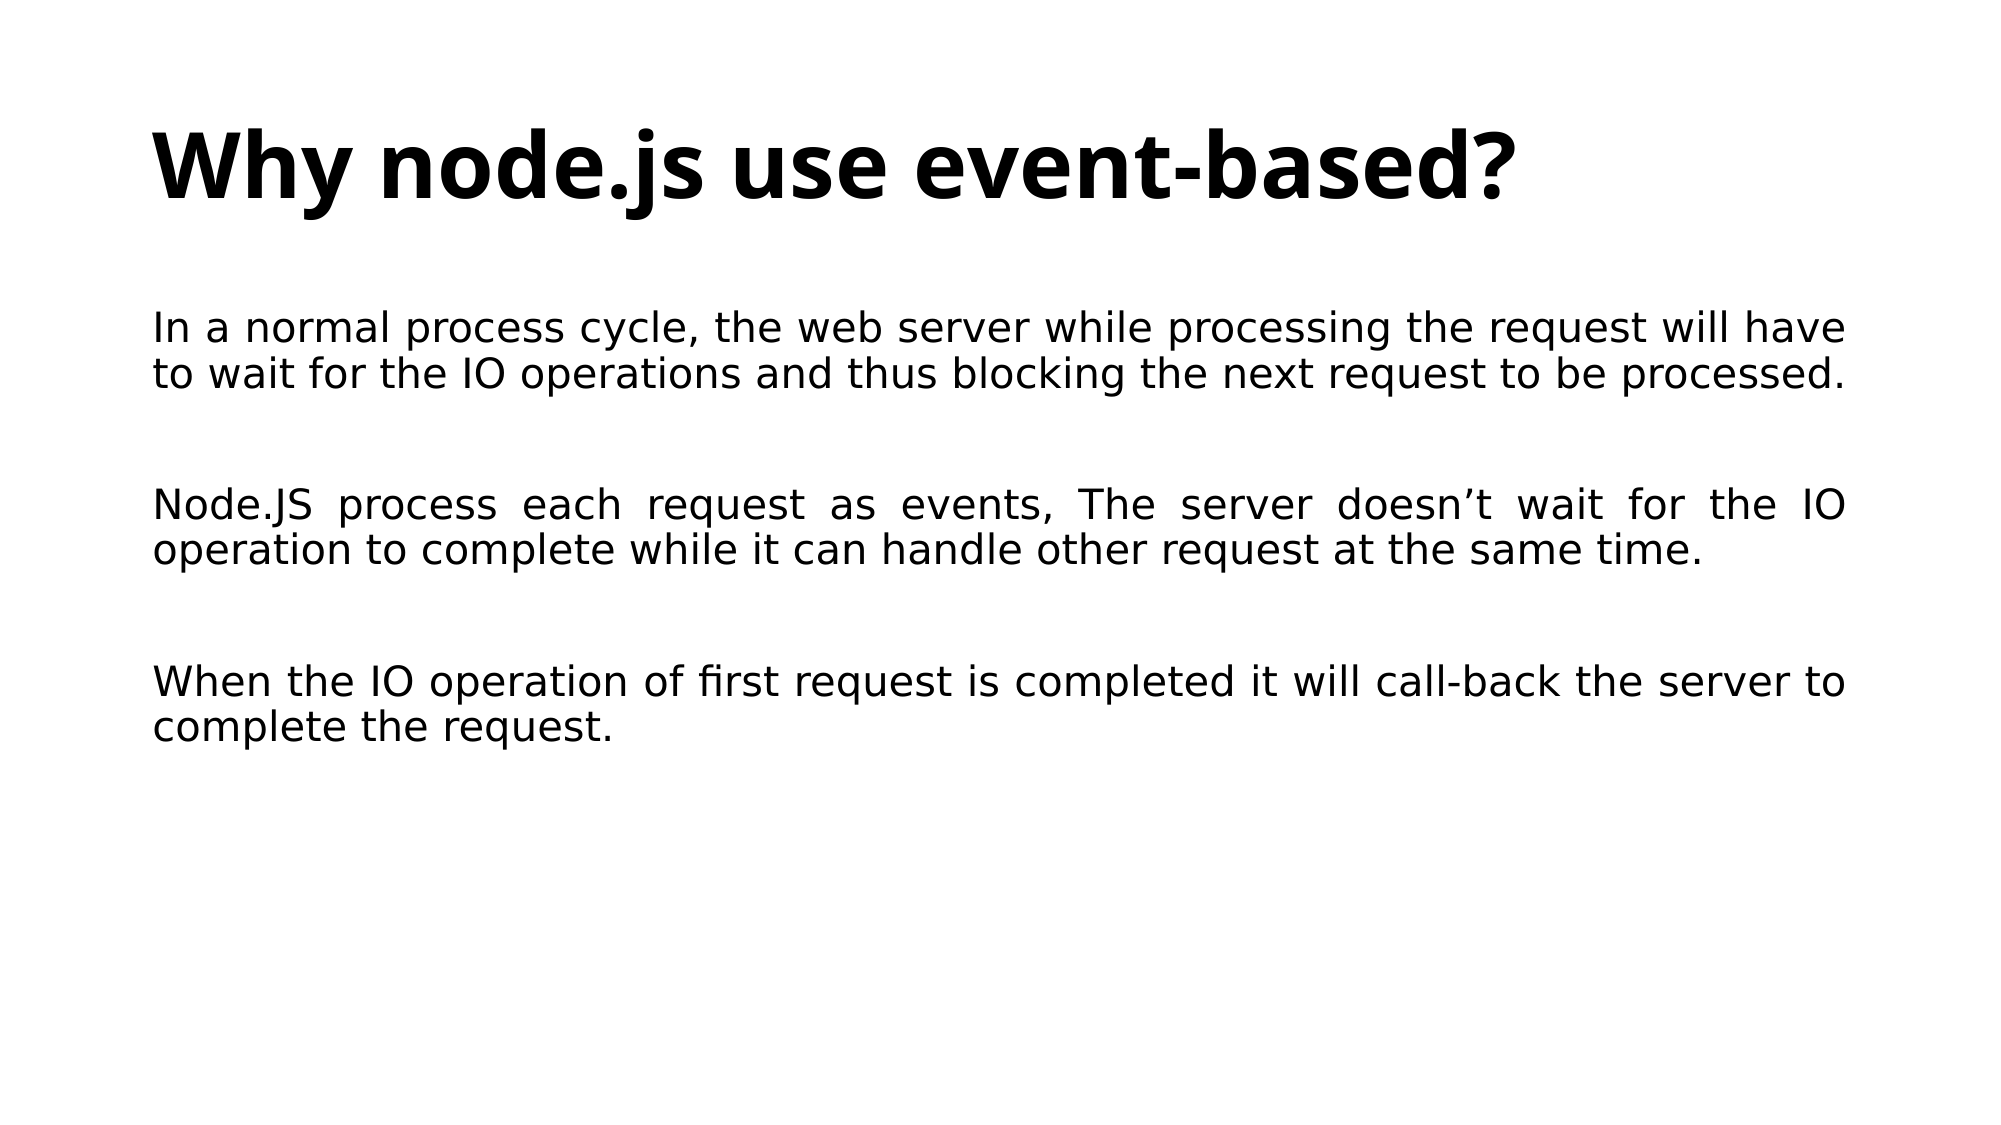

# Why node.js use event-based?
In a normal process cycle, the web server while processing the request will have to wait for the IO operations and thus blocking the next request to be processed.

Node.JS process each request as events, The server doesn’t wait for the IO operation to complete while it can handle other request at the same time.

When the IO operation of first request is completed it will call-back the server to complete the request.